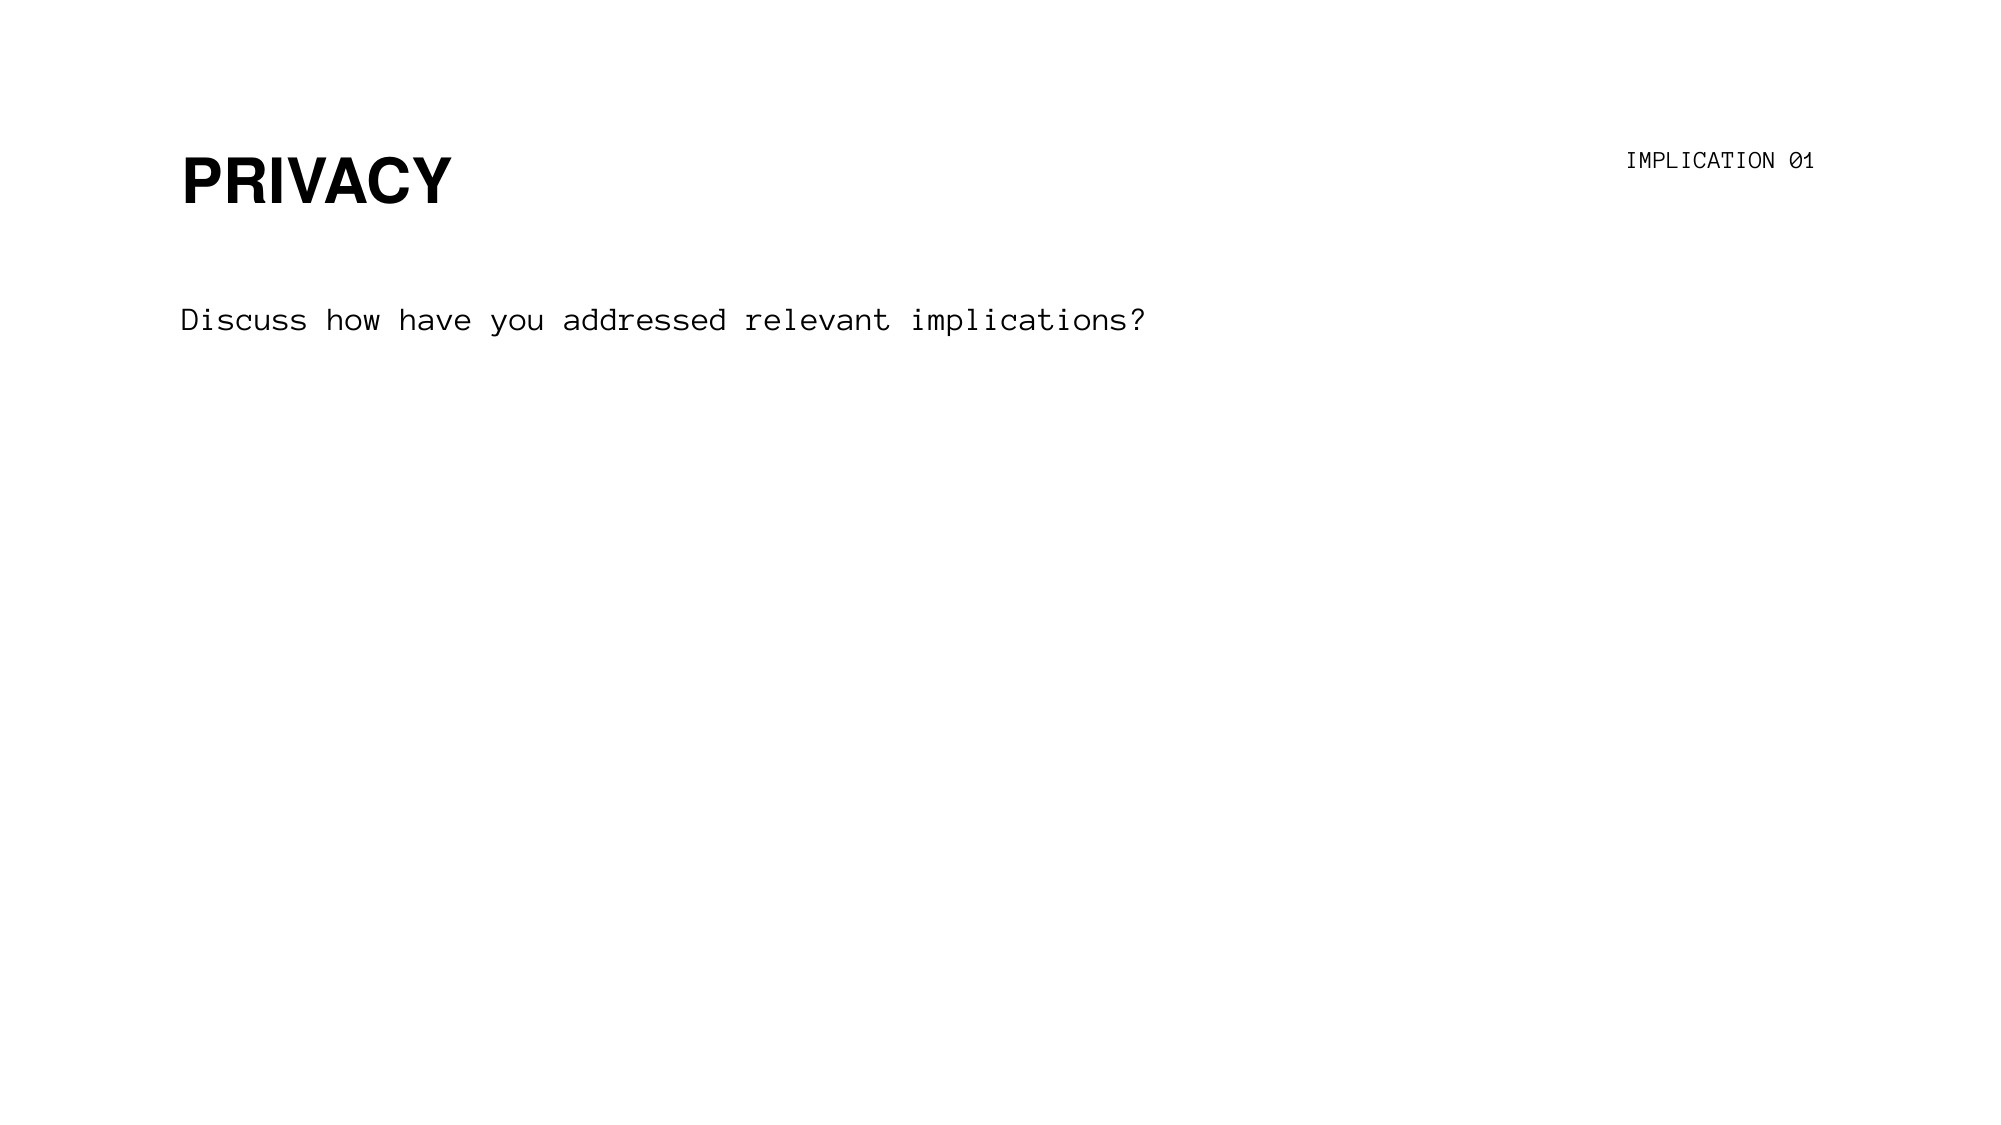

# PRIVACY
IMPLICATION 01
Discuss how have you addressed relevant implications?